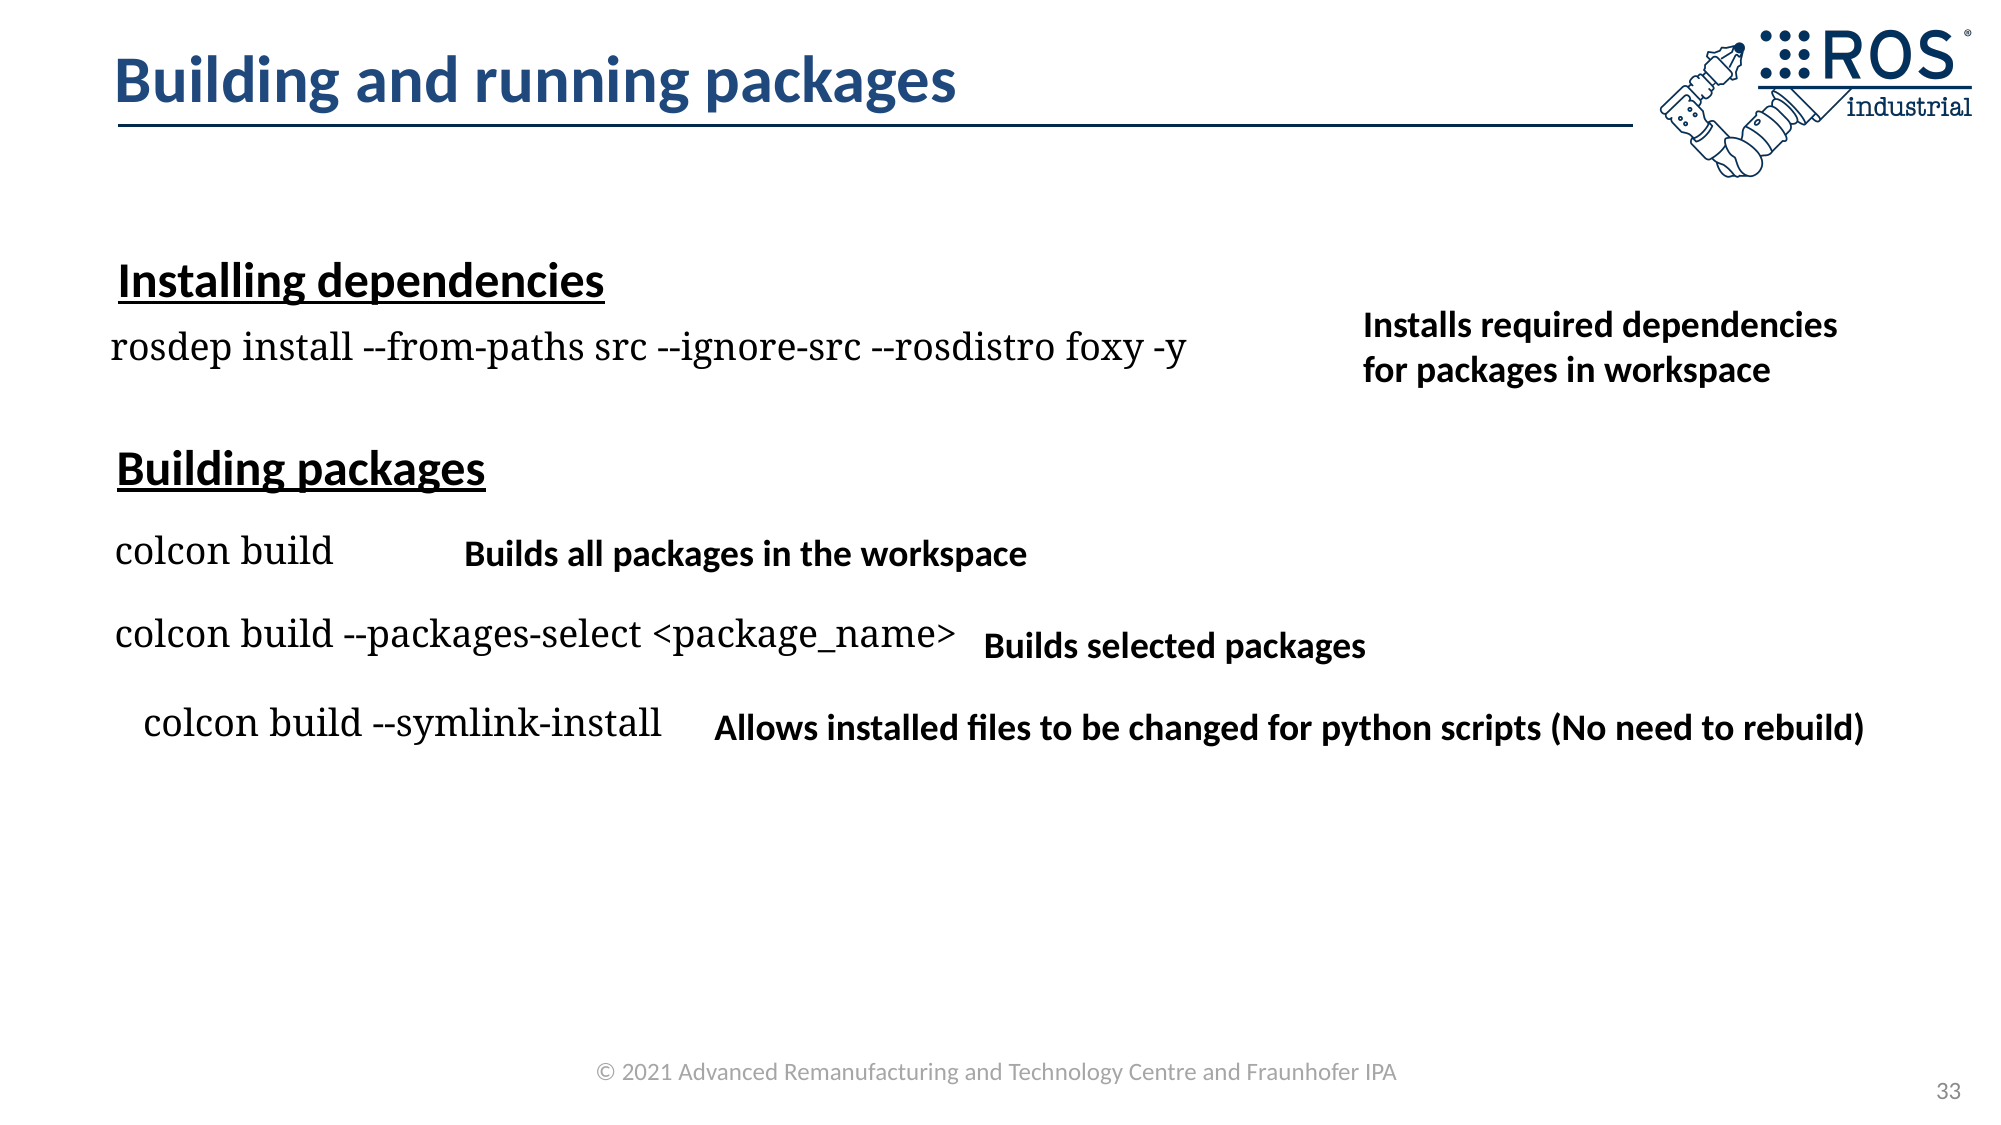

# Building and running packages
Installing dependencies
Installs required dependencies for packages in workspace
rosdep install --from-paths src --ignore-src --rosdistro foxy -y
Building packages
colcon build
Builds all packages in the workspace
colcon build --packages-select <package_name>
Builds selected packages
colcon build --symlink-install
Allows installed files to be changed for python scripts (No need to rebuild)
33